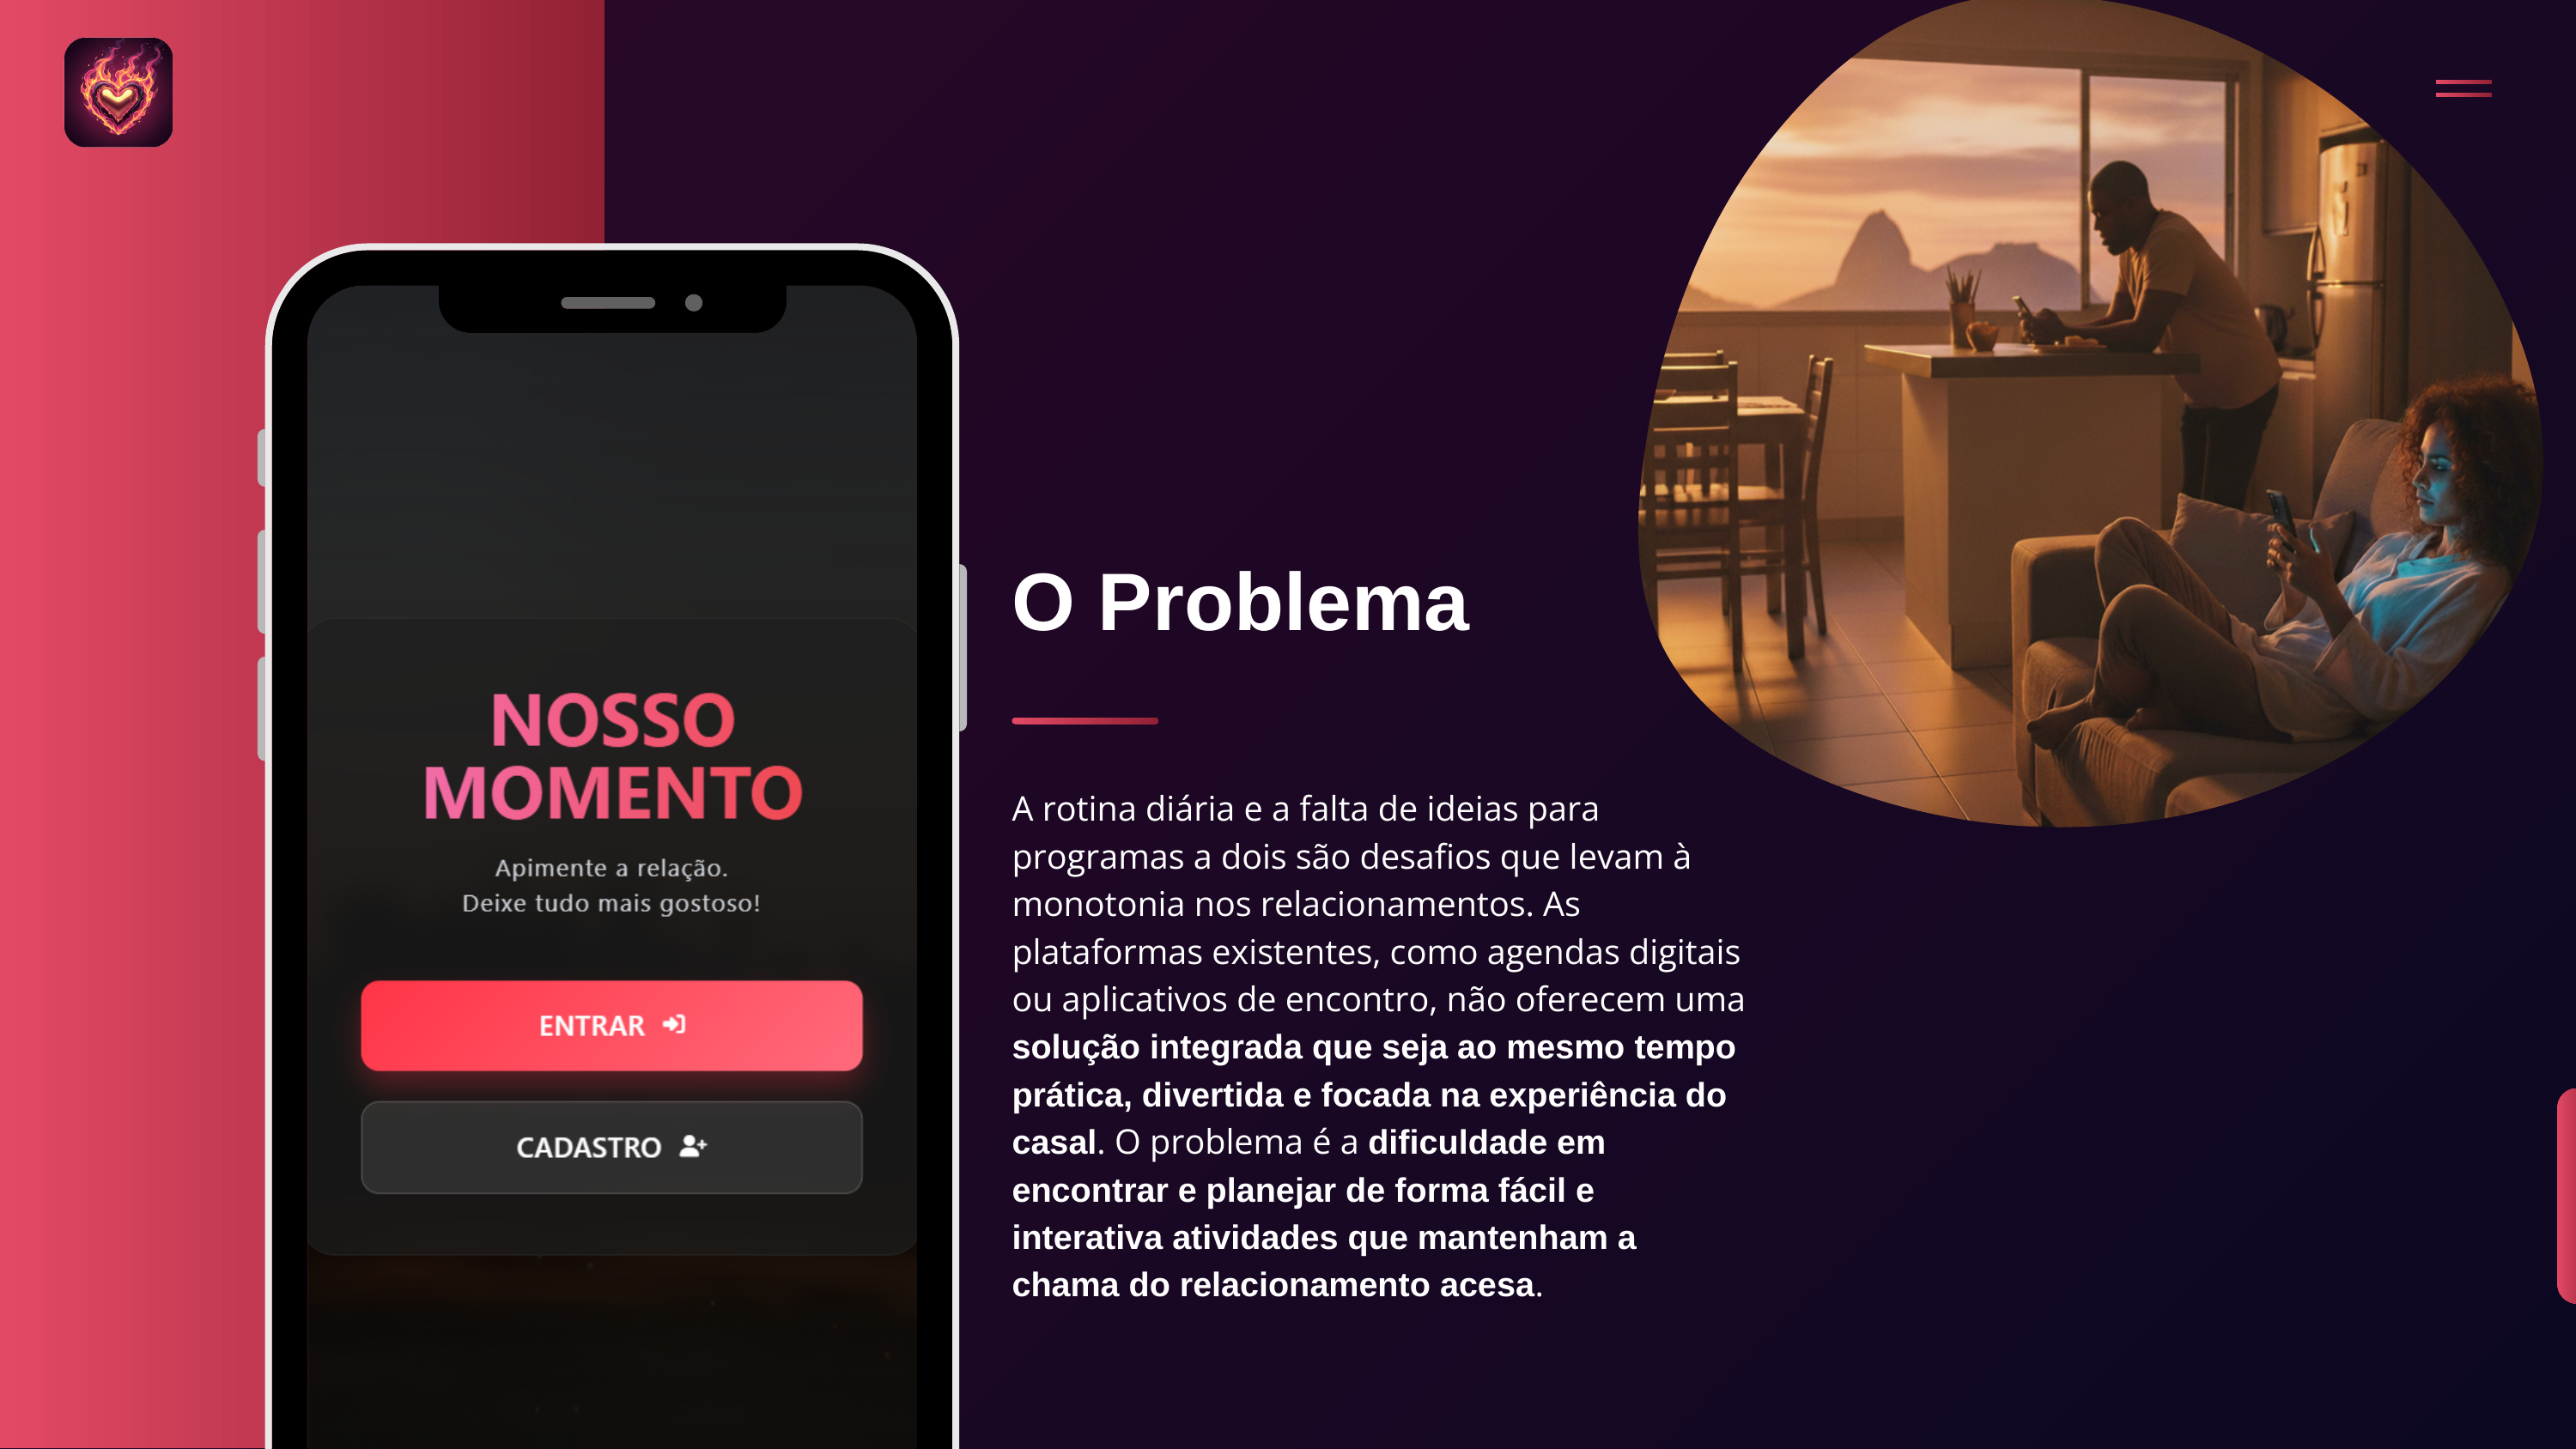

O Problema

A rotina diária e a falta de ideias para programas a dois são desafios que levam à monotonia nos relacionamentos. As plataformas existentes, como agendas digitais ou aplicativos de encontro, não oferecem uma solução integrada que seja ao mesmo tempo prática, divertida e focada na experiência do casal. O problema é a dificuldade em encontrar e planejar de forma fácil e interativa atividades que mantenham a chama do relacionamento acesa.